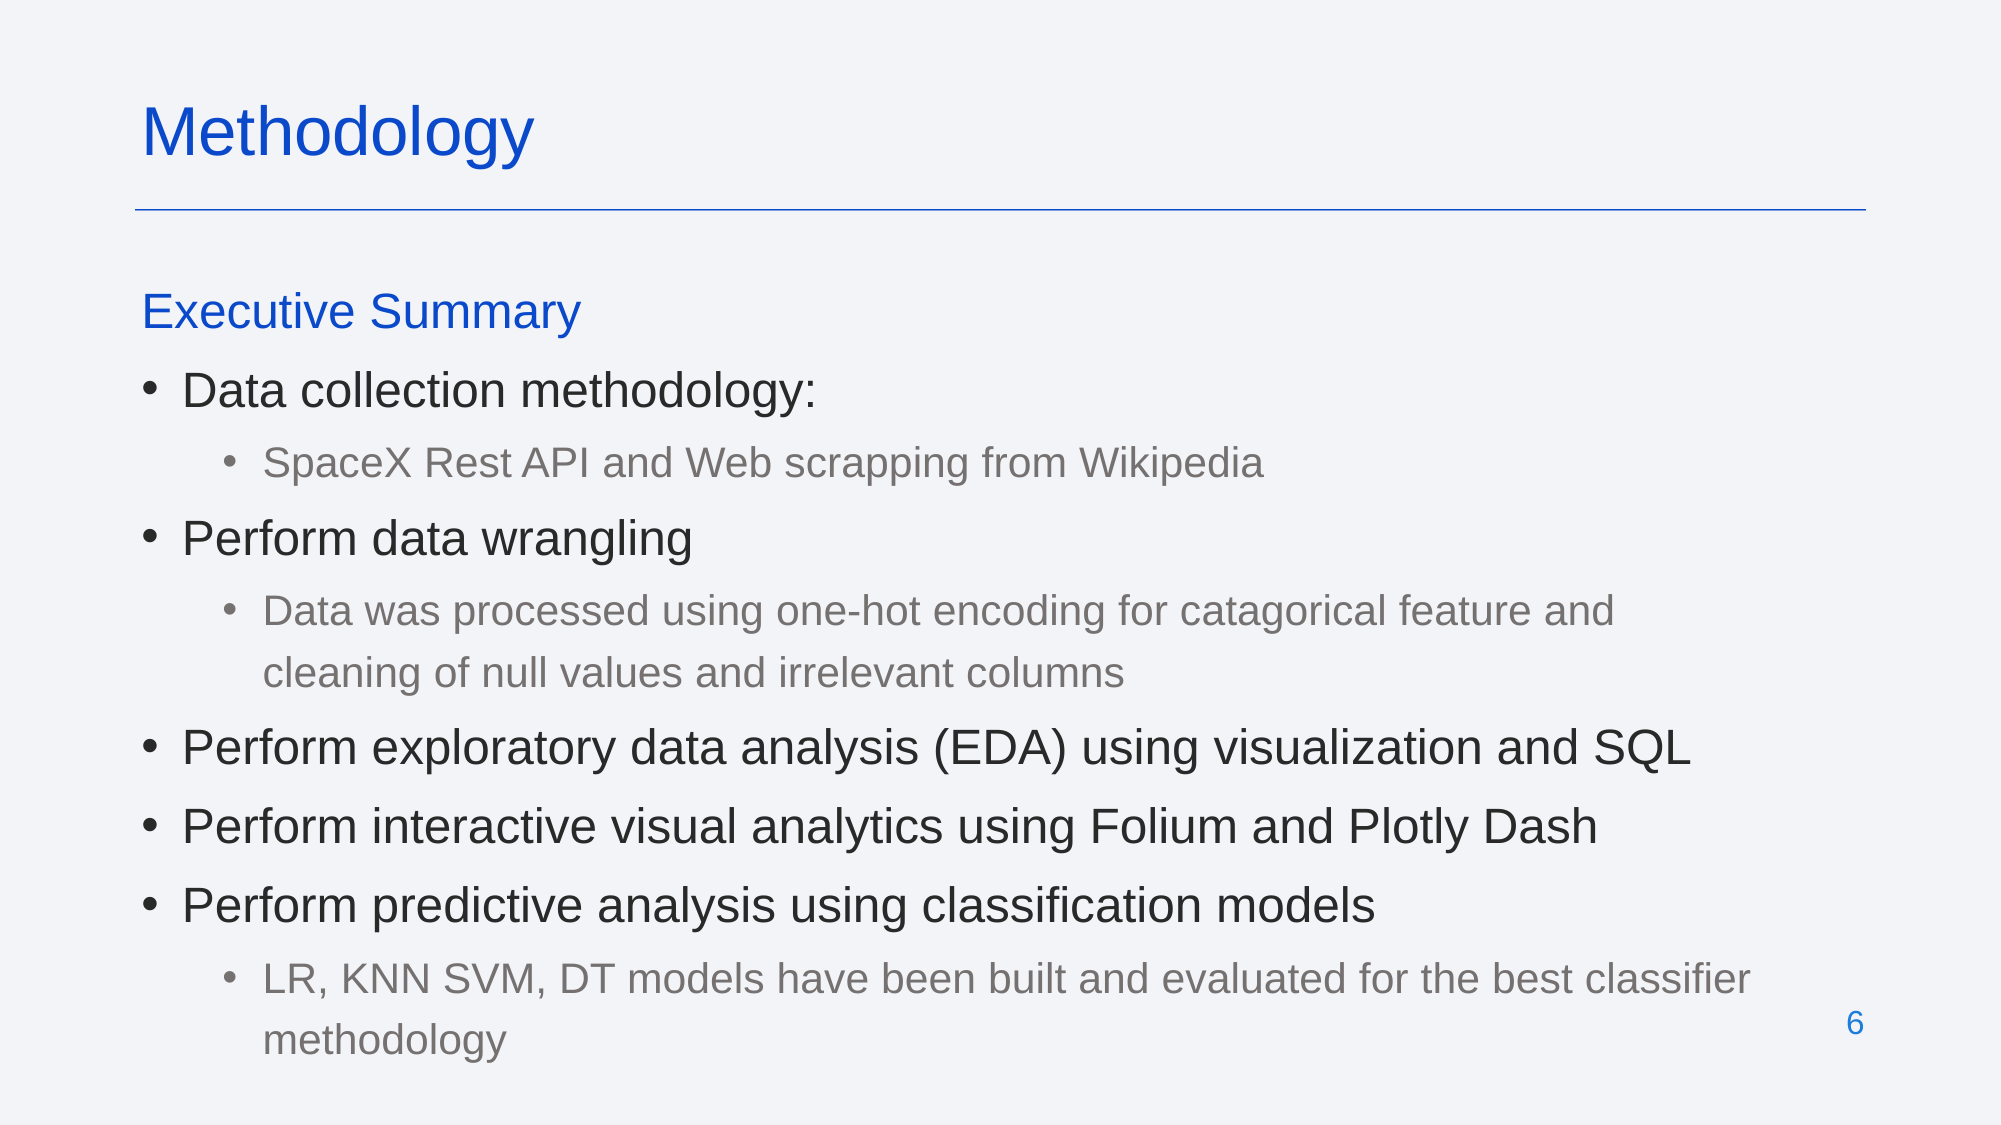

Methodology
Executive Summary
Data collection methodology:
SpaceX Rest API and Web scrapping from Wikipedia
Perform data wrangling
Data was processed using one-hot encoding for catagorical feature and cleaning of null values and irrelevant columns
Perform exploratory data analysis (EDA) using visualization and SQL
Perform interactive visual analytics using Folium and Plotly Dash
Perform predictive analysis using classification models
LR, KNN SVM, DT models have been built and evaluated for the best classifier methodology

6